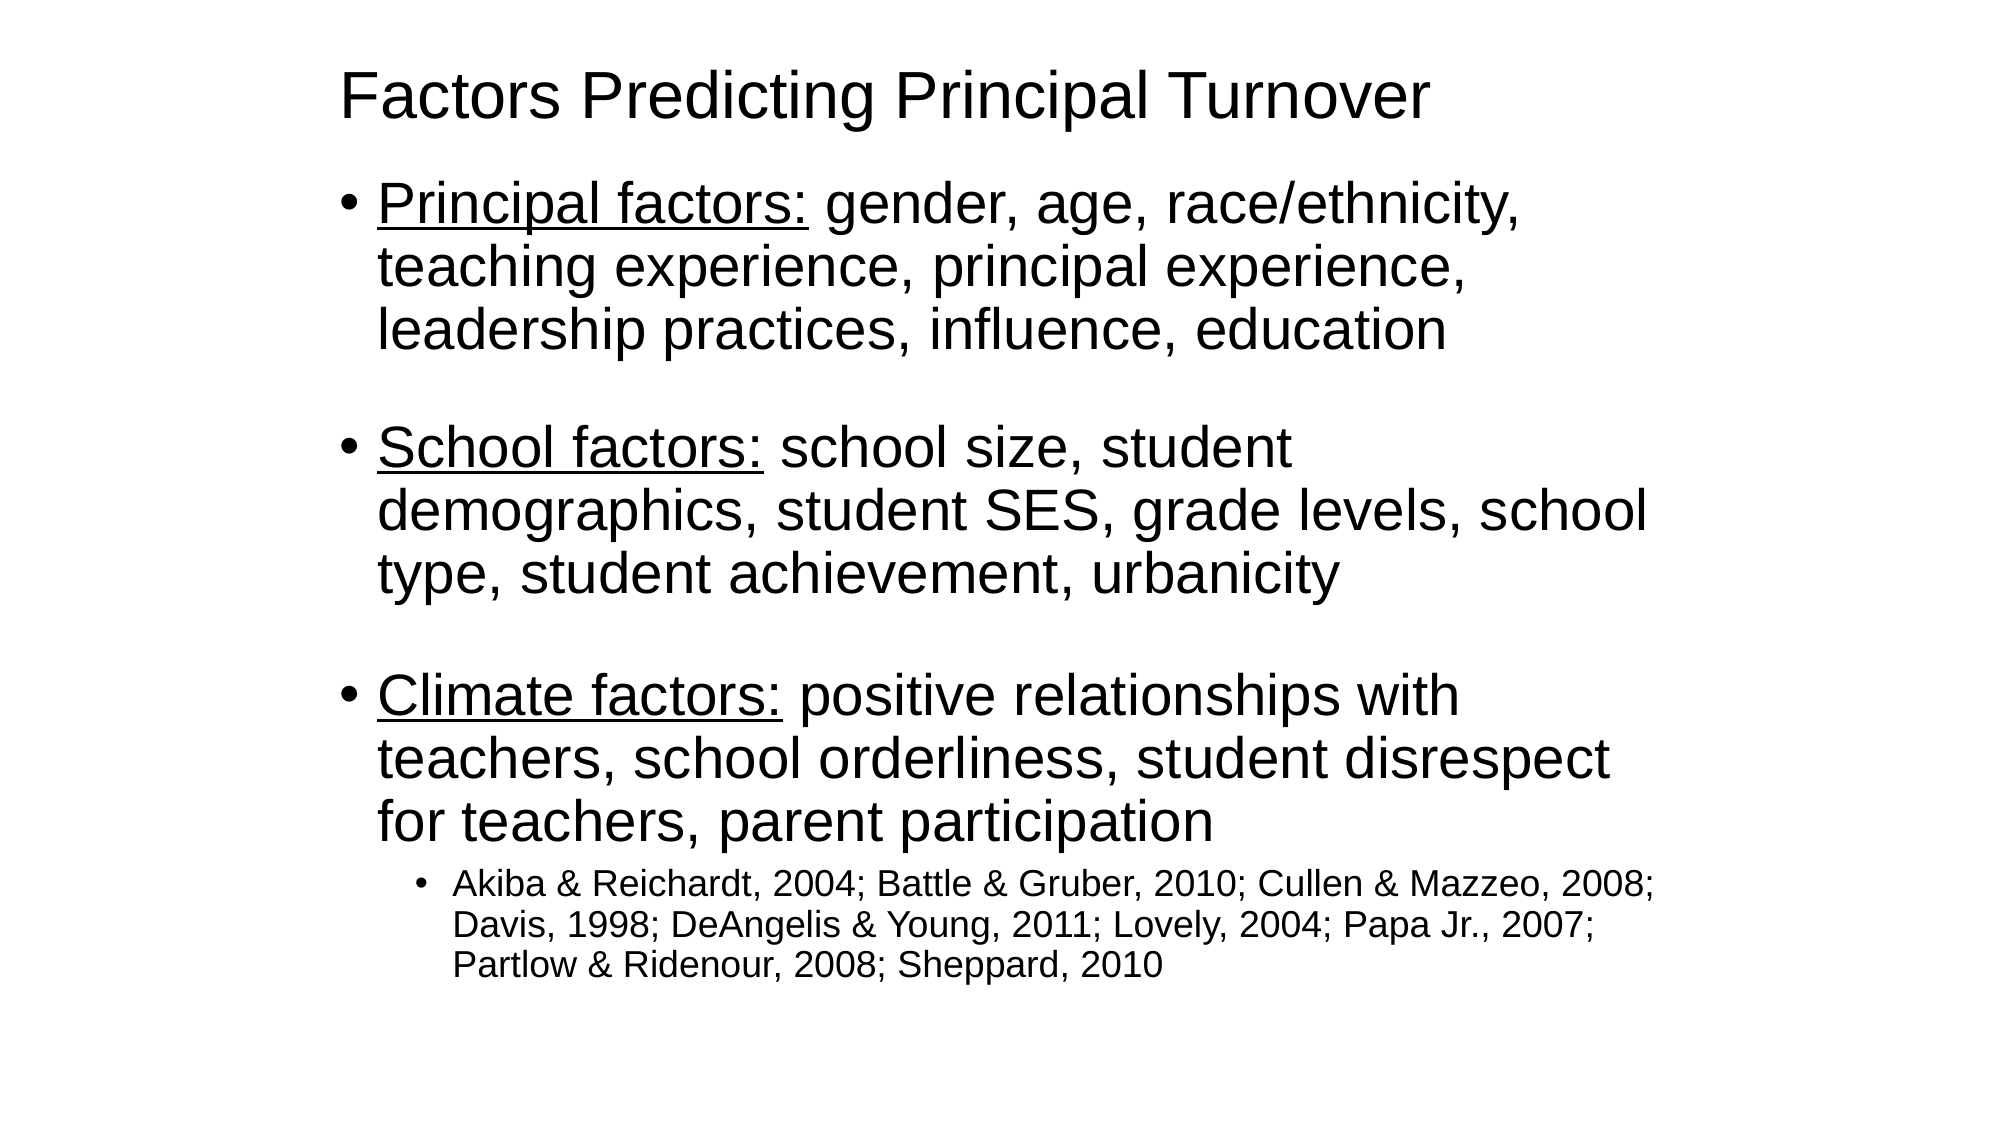

# Factors Predicting Principal Turnover
Principal factors: gender, age, race/ethnicity, teaching experience, principal experience, leadership practices, influence, education

School factors: school size, student demographics, student SES, grade levels, school type, student achievement, urbanicity

Climate factors: positive relationships with teachers, school orderliness, student disrespect for teachers, parent participation
Akiba & Reichardt, 2004; Battle & Gruber, 2010; Cullen & Mazzeo, 2008; Davis, 1998; DeAngelis & Young, 2011; Lovely, 2004; Papa Jr., 2007; Partlow & Ridenour, 2008; Sheppard, 2010